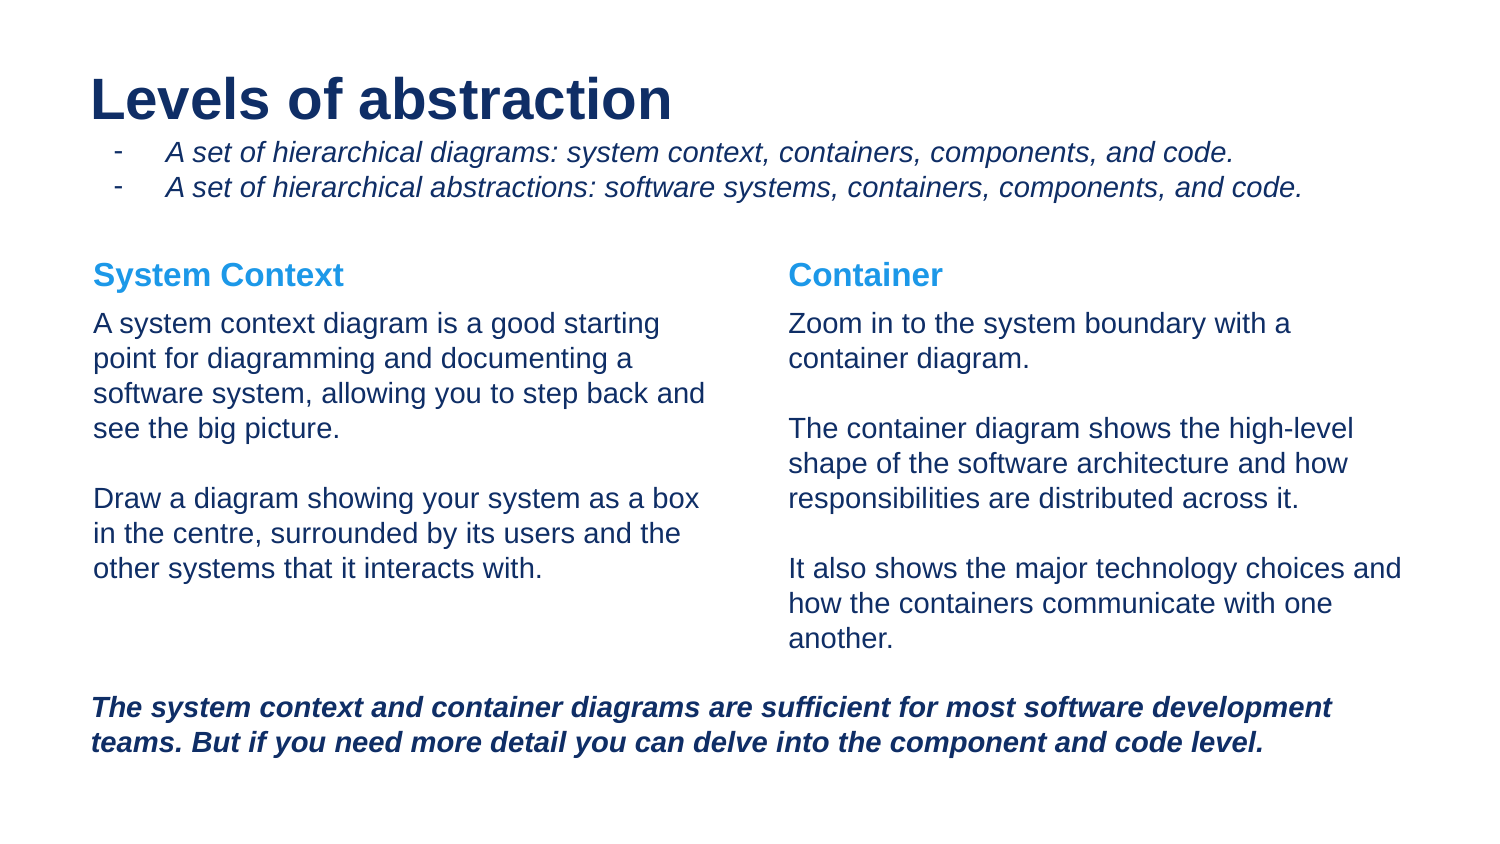

# Levels of abstraction
A set of hierarchical diagrams: system context, containers, components, and code.
A set of hierarchical abstractions: software systems, containers, components, and code.
System Context
Container
A system context diagram is a good starting point for diagramming and documenting a software system, allowing you to step back and see the big picture.

Draw a diagram showing your system as a box in the centre, surrounded by its users and the other systems that it interacts with.
Zoom in to the system boundary with a container diagram.

The container diagram shows the high-level shape of the software architecture and how responsibilities are distributed across it.

It also shows the major technology choices and how the containers communicate with one another.
The system context and container diagrams are sufficient for most software development teams. But if you need more detail you can delve into the component and code level.